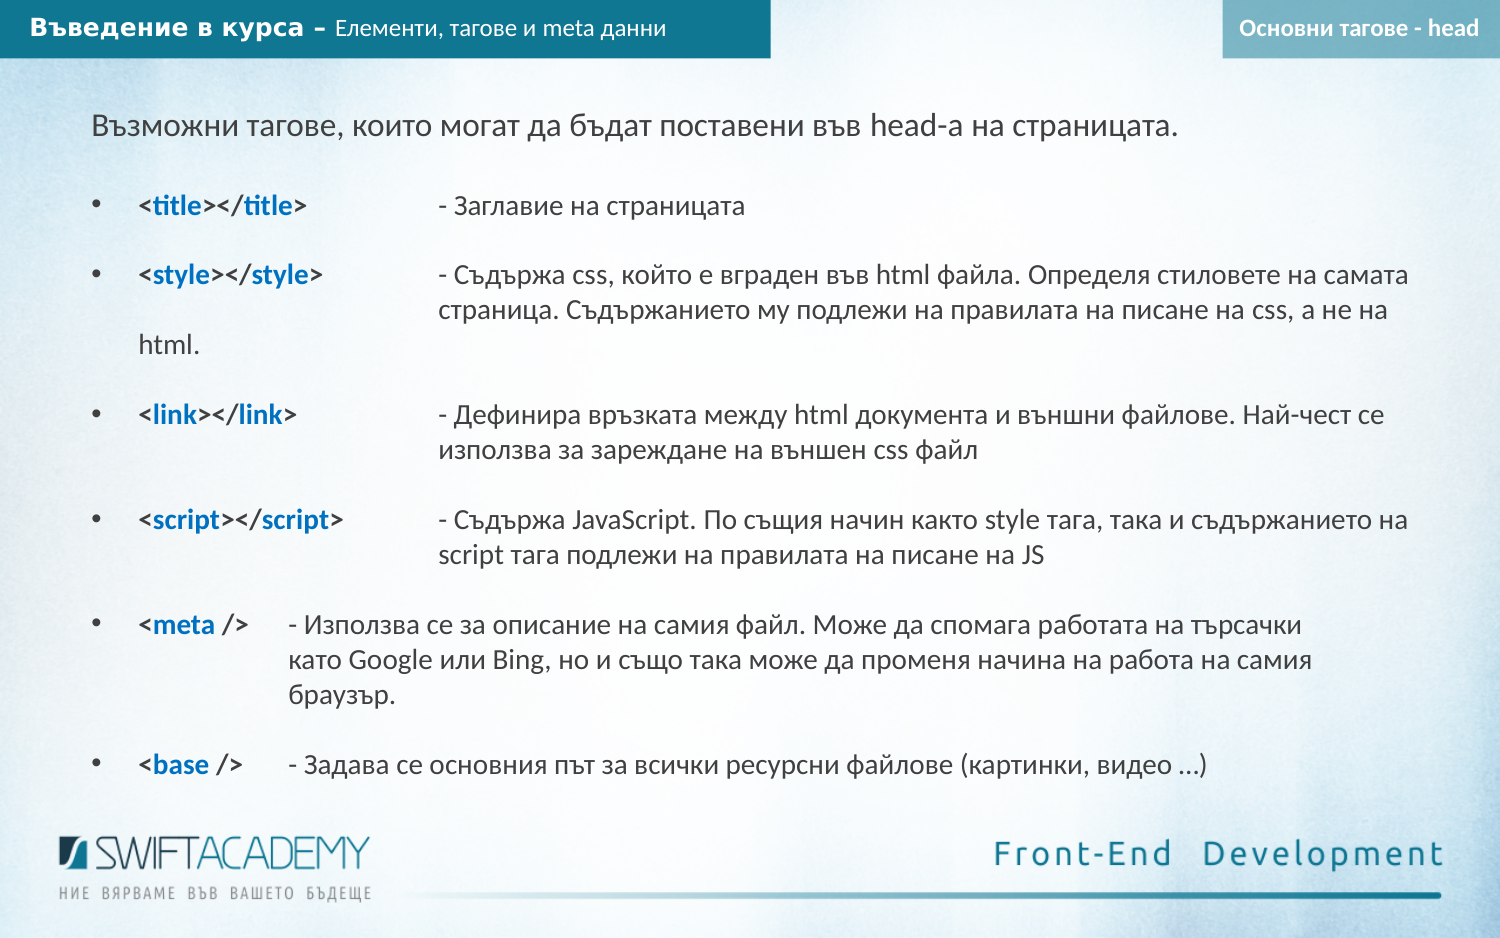

Въведение в курса – Елементи, тагове и meta данни
Основни тагове - head
Възможни тагове, които могат да бъдат поставени във head-a на страницата.
<title></title> 	- Заглавие на страницата
<style></style> 	- Съдържа css, който е вграден във html файла. Определя стиловете на самата 		страница. Съдържанието му подлежи на правилата на писане на css, а не на html.
<link></link>	- Дефинира връзката между html документа и външни файлове. Най-чест се 		използва за зареждане на външен css файл
<script></script>	- Съдържа JavaScript. По същия начин както style тага, така и съдържанието на 		script тага подлежи на правилата на писане на JS
<meta />	- Използва се за описание на самия файл. Може да спомага работата на търсачки 		като Google или Bing, но и също така може да променя начина на работа на самия 		браузър.
<base />	- Задава се основния път за всички ресурсни файлове (картинки, видео …)